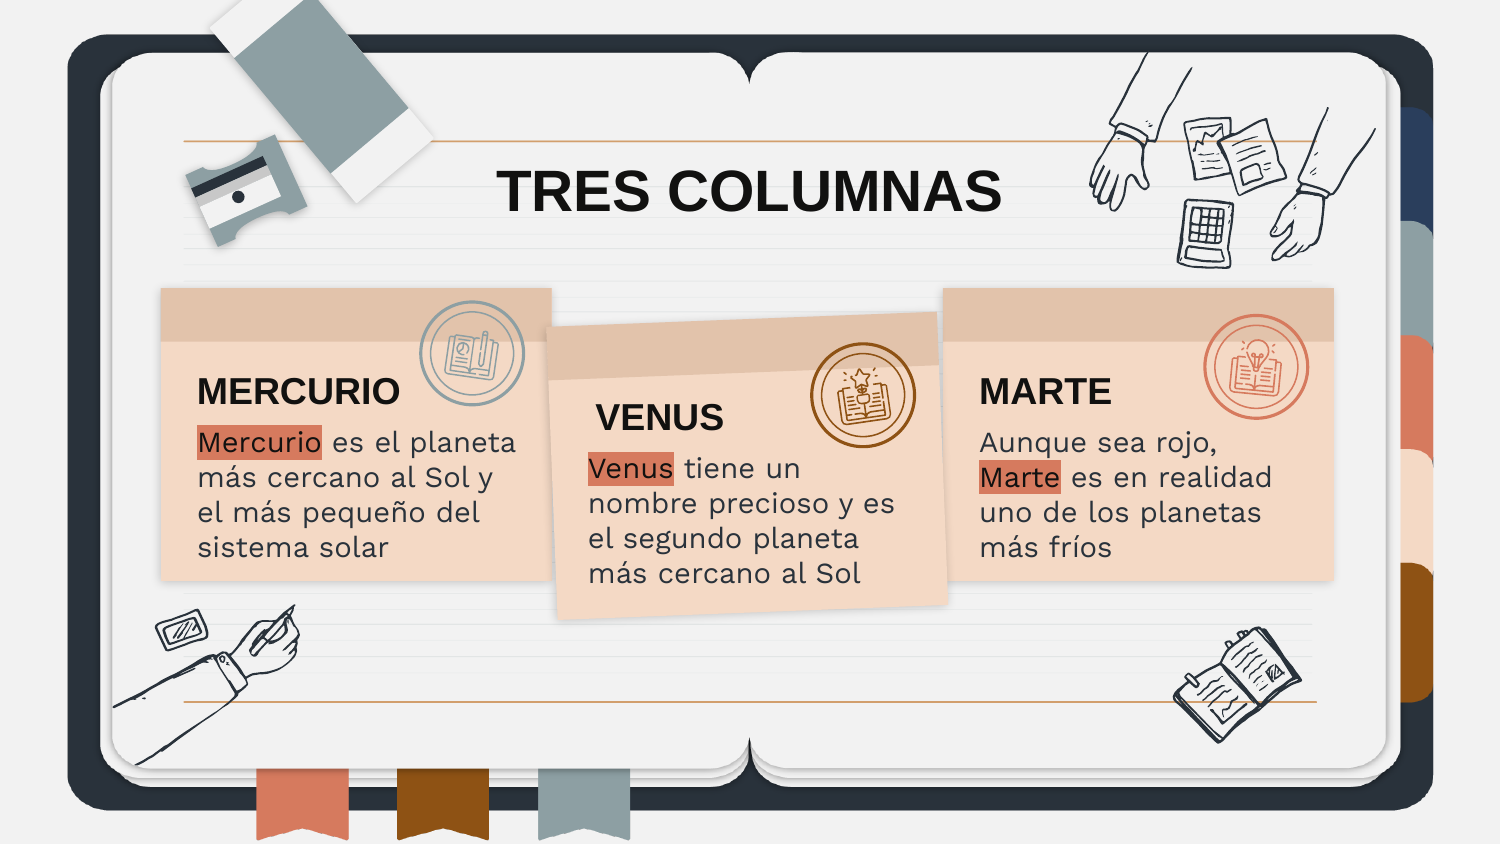

TRES COLUMNAS

# MERCURIO
MARTE
VENUS
Mercurio es el planeta más cercano al Sol y el más pequeño del sistema solar
Aunque sea rojo, Marte es en realidad uno de los planetas más fríos
Venus tiene un nombre precioso y es el segundo planeta más cercano al Sol